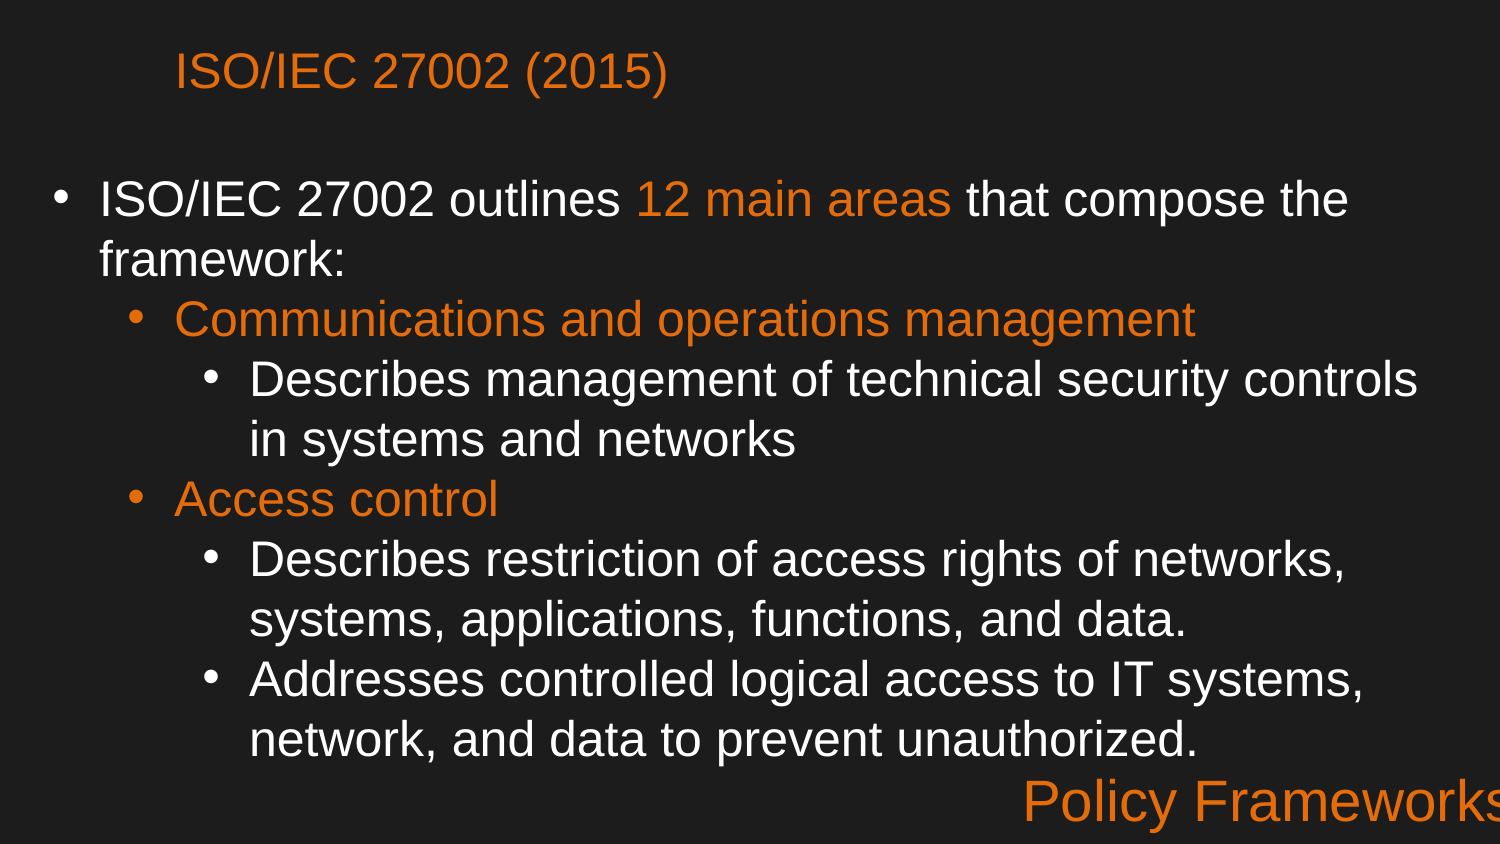

ISO/IEC 27002 (2015)
ISO/IEC 27002 outlines 12 main areas that compose the framework:
Communications and operations management
Describes management of technical security controls in systems and networks
Access control
Describes restriction of access rights of networks, systems, applications, functions, and data.
Addresses controlled logical access to IT systems, network, and data to prevent unauthorized.
Policy Frameworks